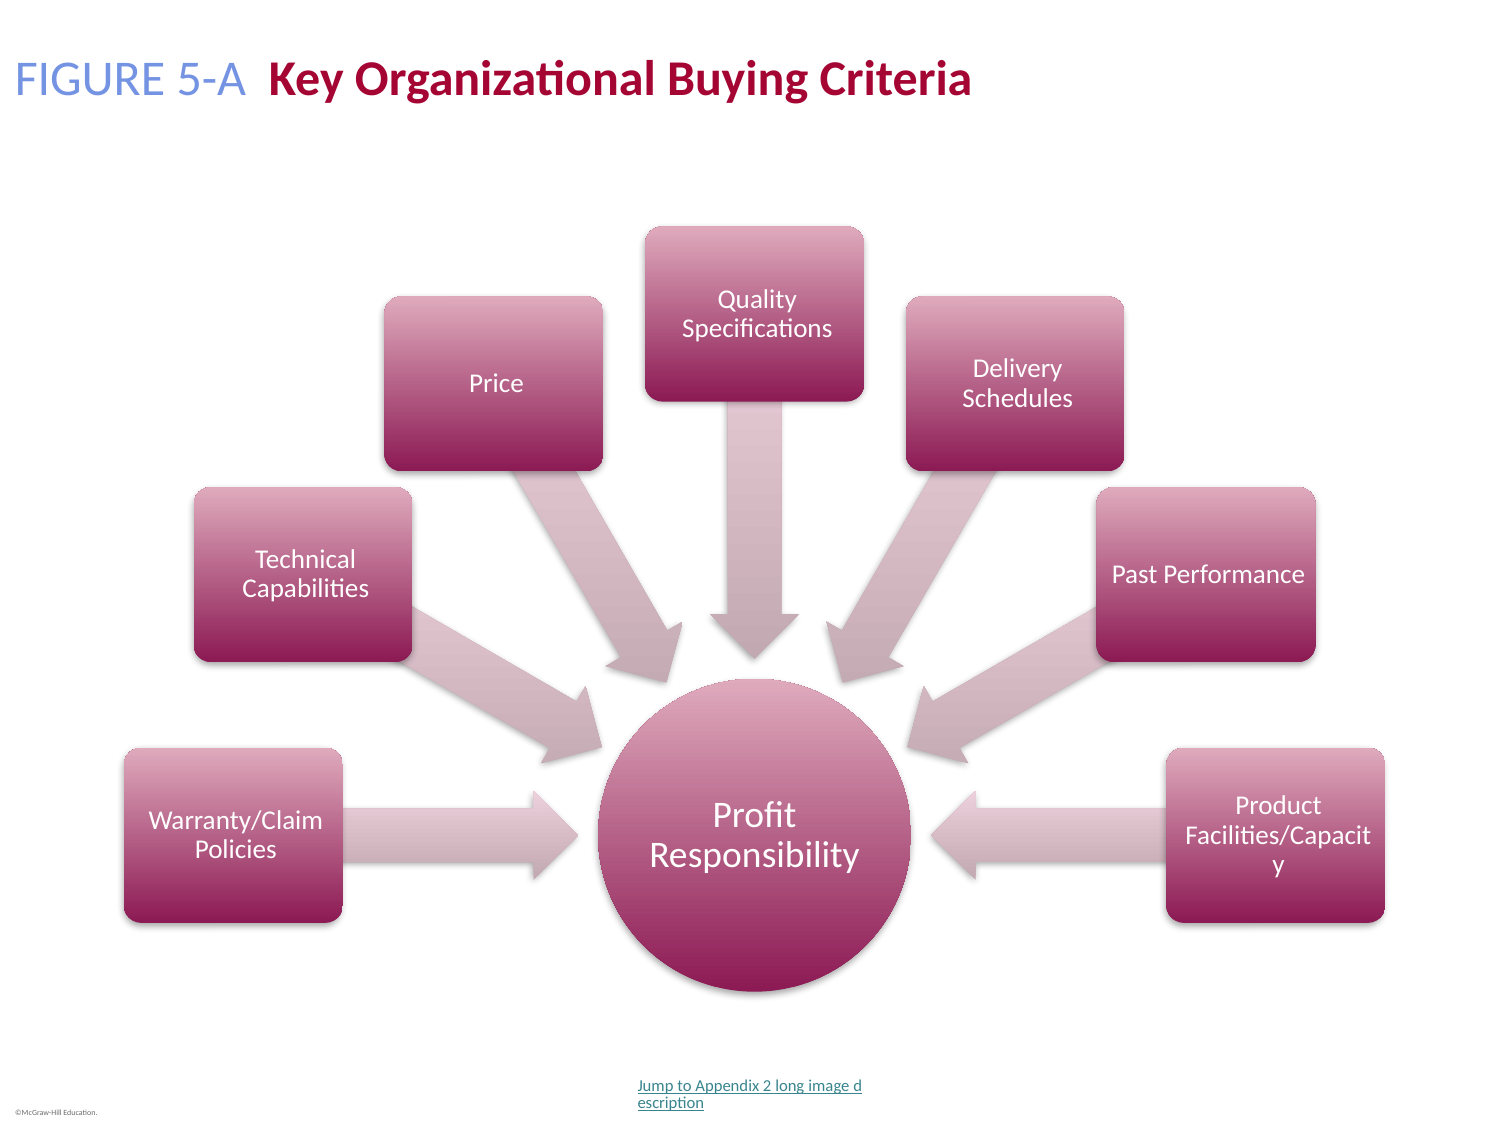

# FIGURE 5-A  Key Organizational Buying Criteria
Profit Responsibility
Warranty/Claim Policies
Technical Capabilities
Price
Quality Specifications
Delivery Schedules
Past Performance
Product Facilities/Capacity
Jump to Appendix 2 long image description